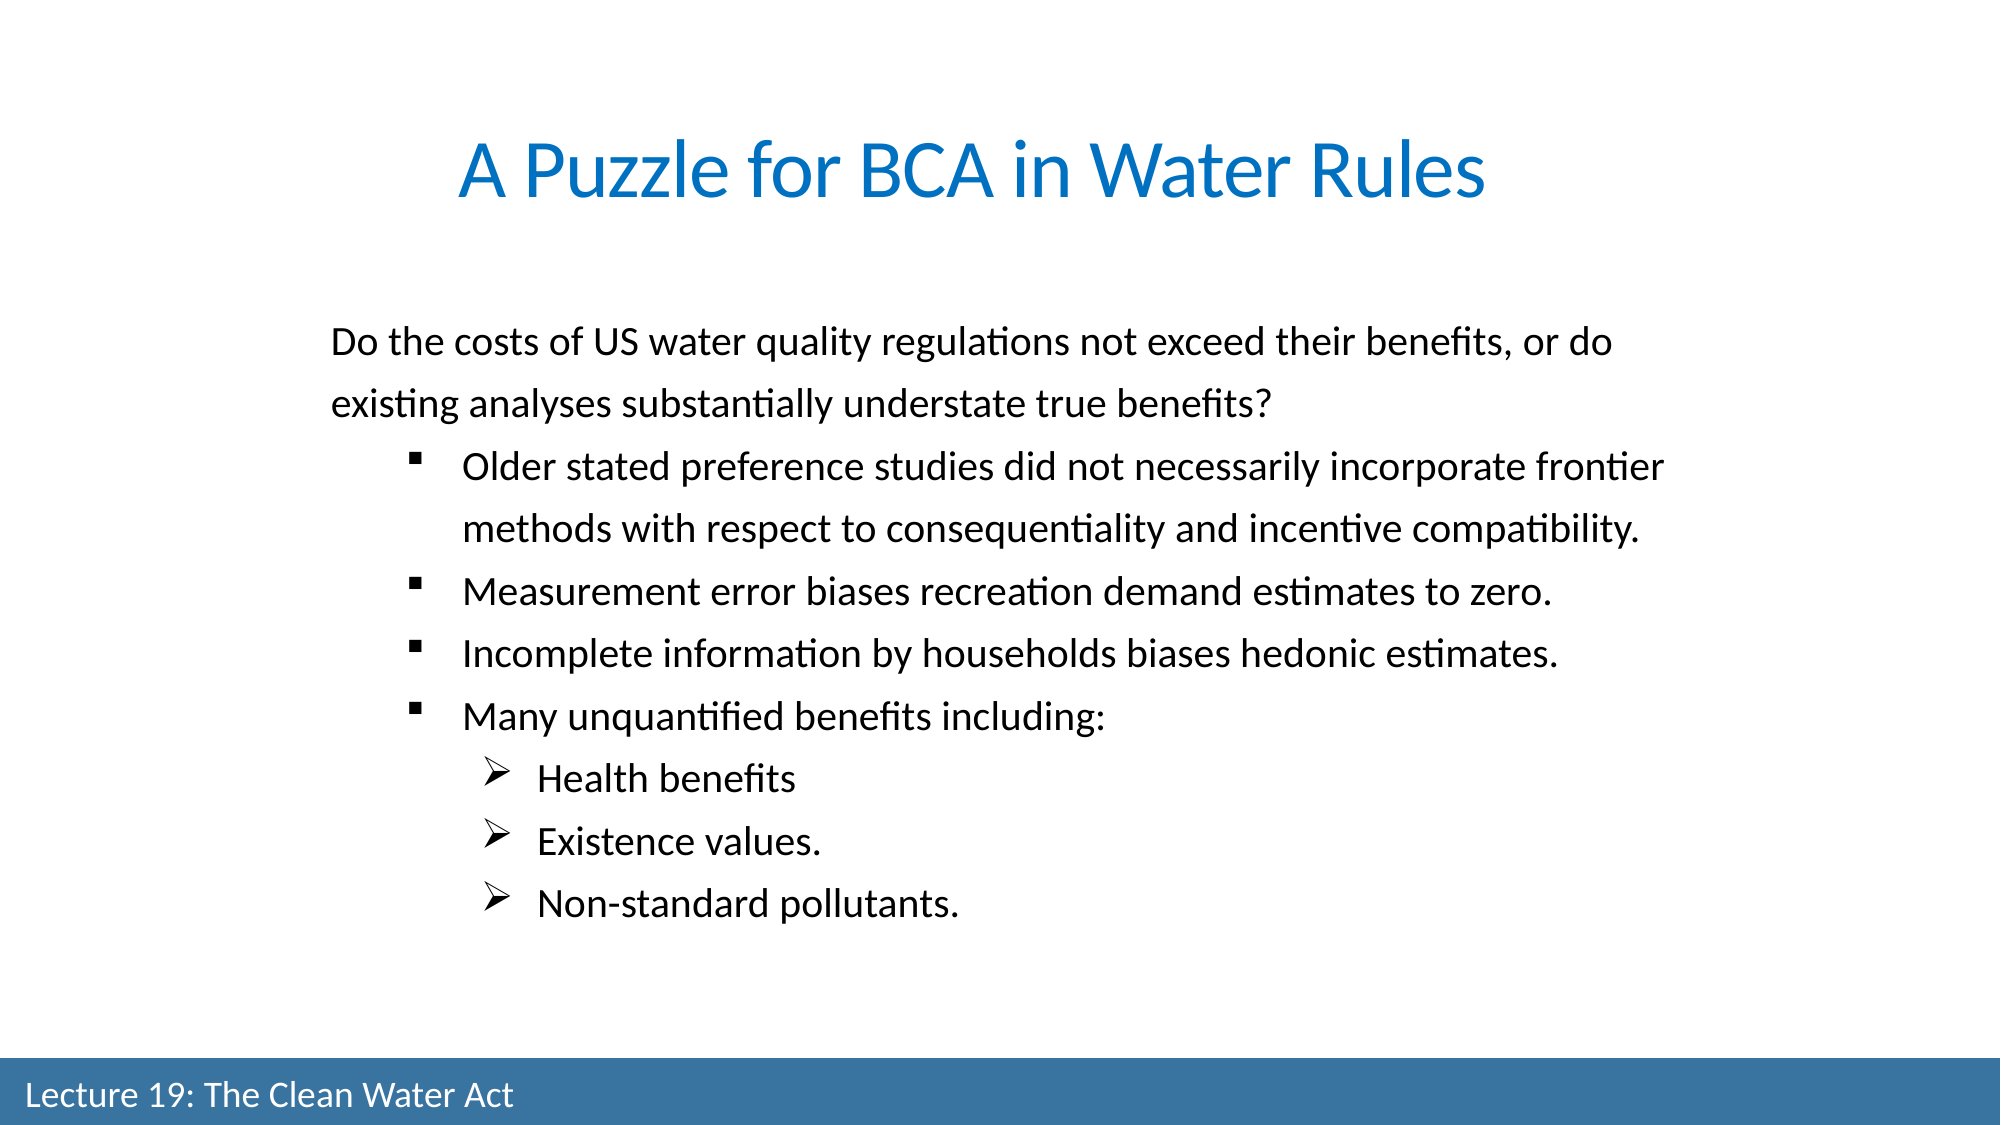

A Puzzle for BCA in Water Rules
Do the costs of US water quality regulations not exceed their benefits, or do existing analyses substantially understate true benefits?
Older stated preference studies did not necessarily incorporate frontier methods with respect to consequentiality and incentive compatibility.
Measurement error biases recreation demand estimates to zero.
Incomplete information by households biases hedonic estimates.
Many unquantified benefits including:
Health benefits
Existence values.
Non-standard pollutants.